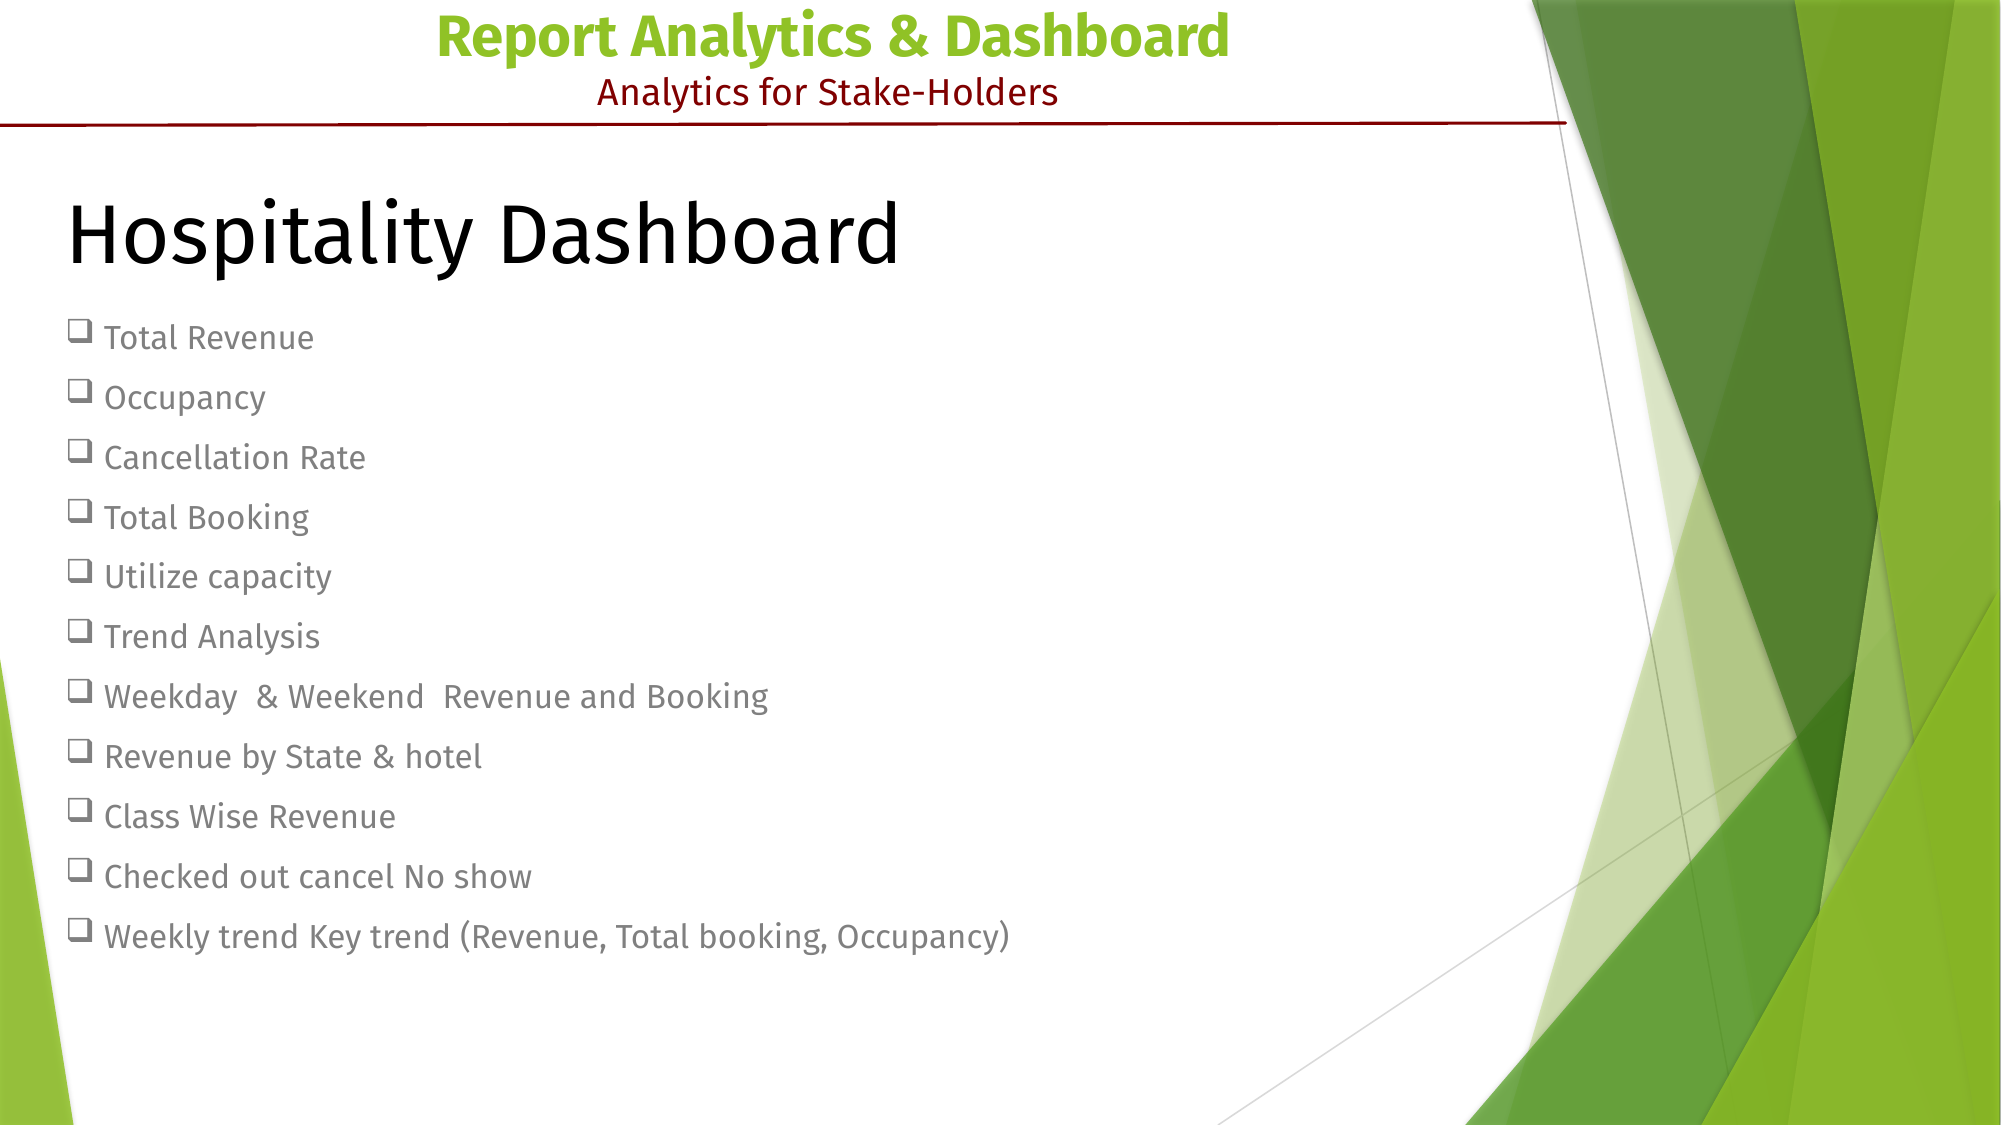

# Report Analytics & Dashboard Analytics for Stake-Holders
Hospitality Dashboard
 Total Revenue
 Occupancy
 Cancellation Rate
 Total Booking
 Utilize capacity
 Trend Analysis
 Weekday  & Weekend  Revenue and Booking
 Revenue by State & hotel
 Class Wise Revenue
 Checked out cancel No show
 Weekly trend Key trend (Revenue, Total booking, Occupancy)